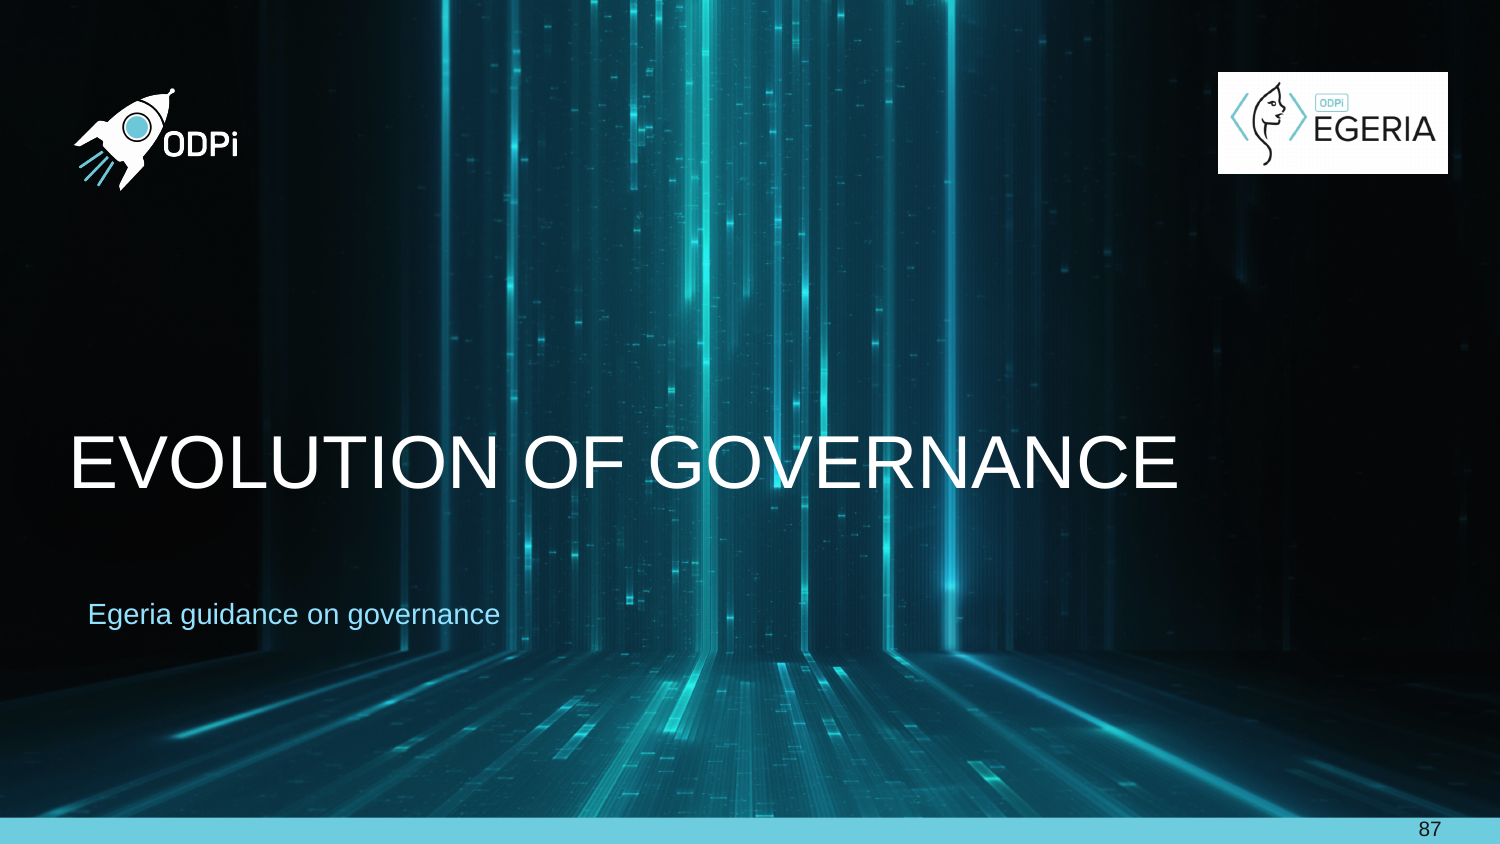

# Evolution of Governance
Egeria guidance on governance

87